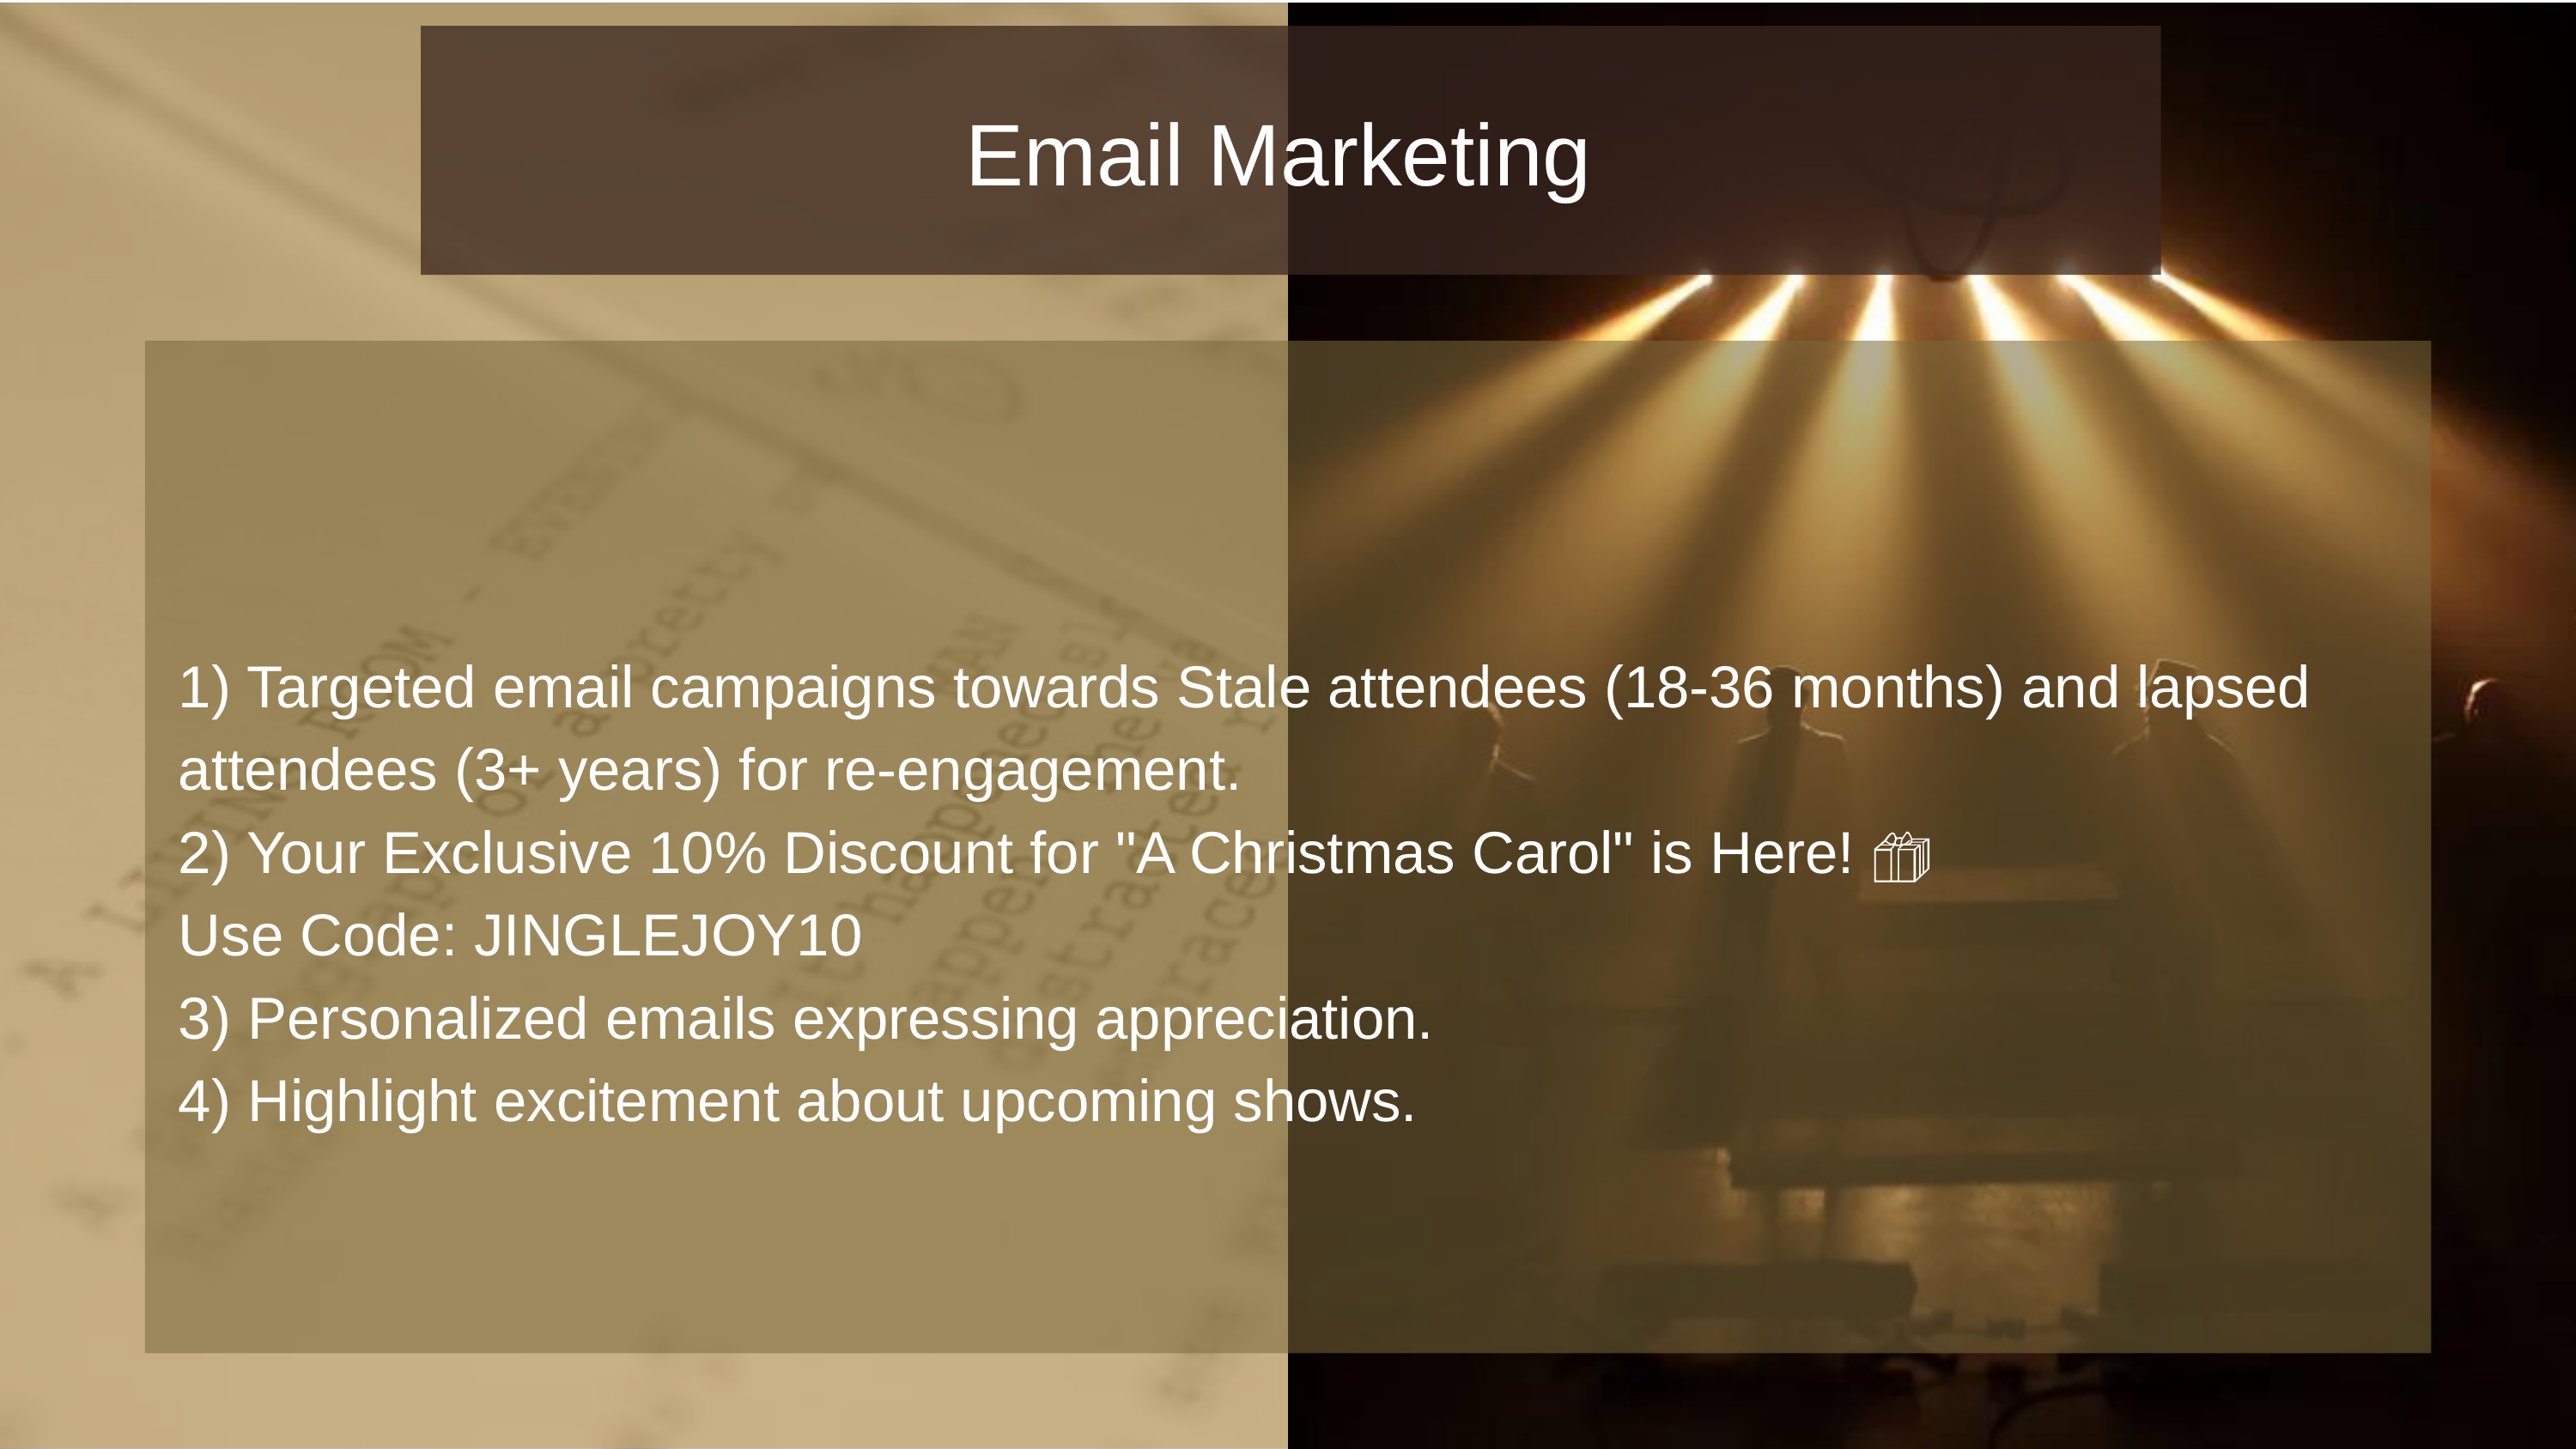

Email Marketing

1) Targeted email campaigns towards Stale attendees (18-36 months) and lapsed attendees (3+ years) for re-engagement.
2) Your Exclusive 10% Discount for "A Christmas Carol" is Here! 🎁
Use Code: JINGLEJOY10
3) Personalized emails expressing appreciation.
4) Highlight excitement about upcoming shows.